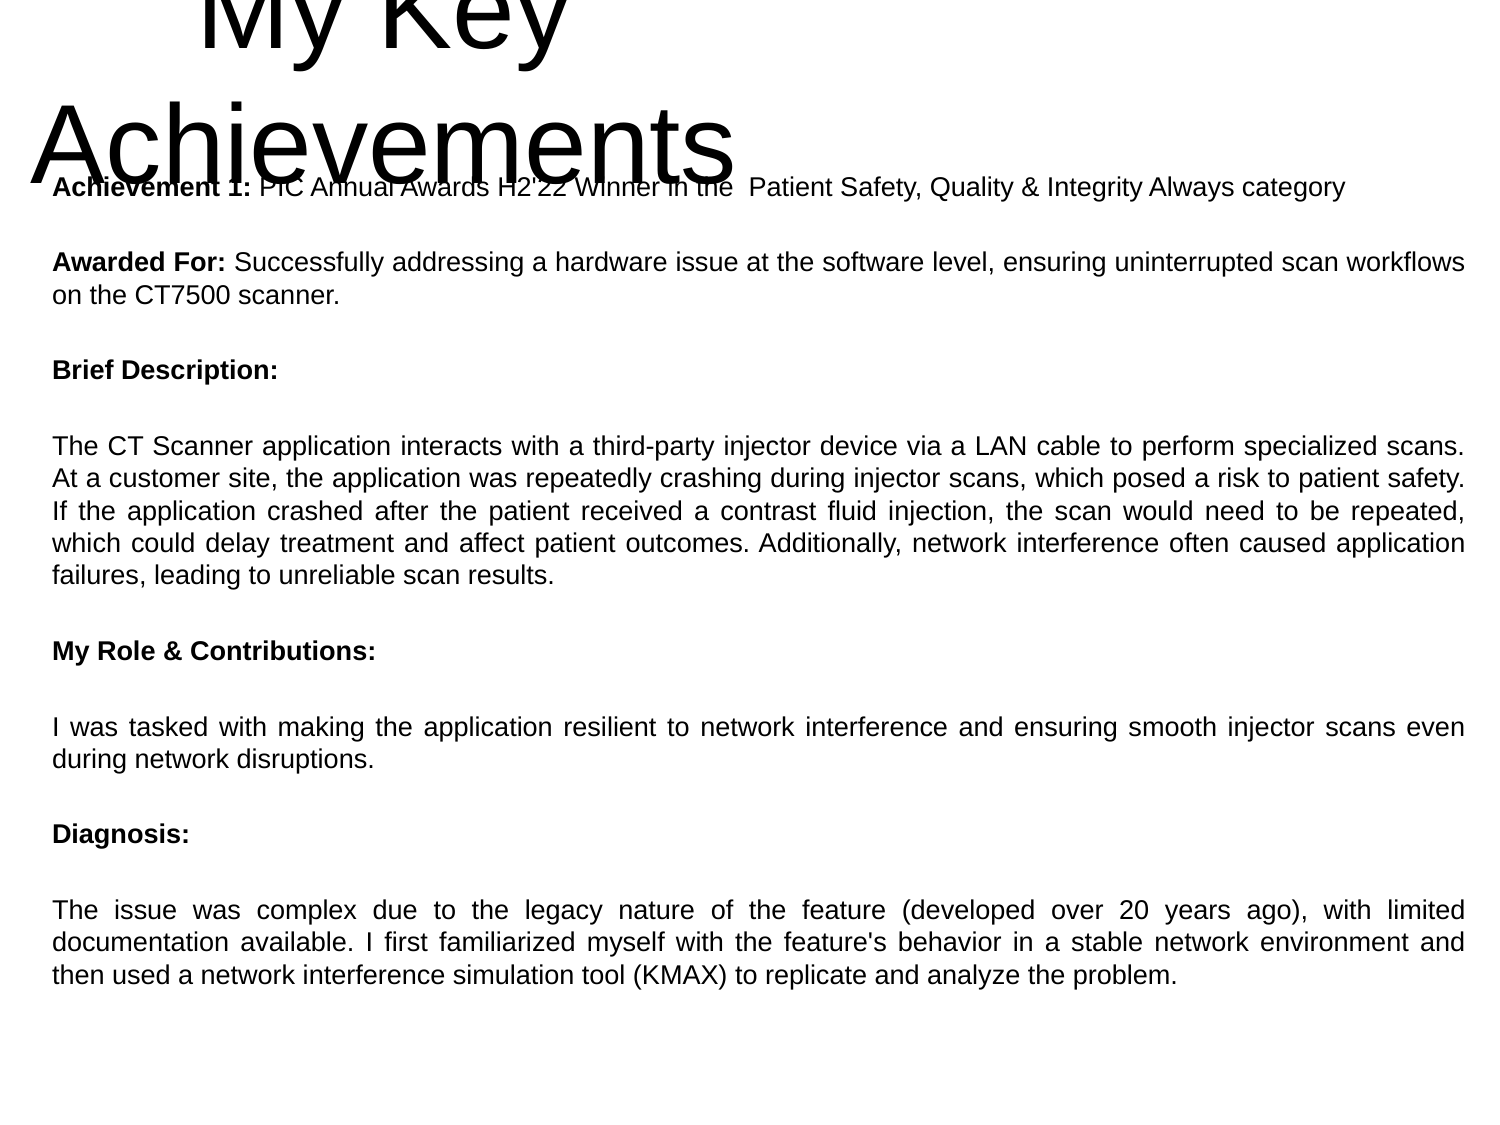

# My Key Achievements
Achievement 1: PIC Annual Awards H2'22 Winner in the  Patient Safety, Quality & Integrity Always category

Awarded For: Successfully addressing a hardware issue at the software level, ensuring uninterrupted scan workflows on the CT7500 scanner.

Brief Description:

The CT Scanner application interacts with a third-party injector device via a LAN cable to perform specialized scans. At a customer site, the application was repeatedly crashing during injector scans, which posed a risk to patient safety. If the application crashed after the patient received a contrast fluid injection, the scan would need to be repeated, which could delay treatment and affect patient outcomes. Additionally, network interference often caused application failures, leading to unreliable scan results.

My Role & Contributions:

I was tasked with making the application resilient to network interference and ensuring smooth injector scans even during network disruptions.

Diagnosis:

The issue was complex due to the legacy nature of the feature (developed over 20 years ago), with limited documentation available. I first familiarized myself with the feature's behavior in a stable network environment and then used a network interference simulation tool (KMAX) to replicate and analyze the problem.